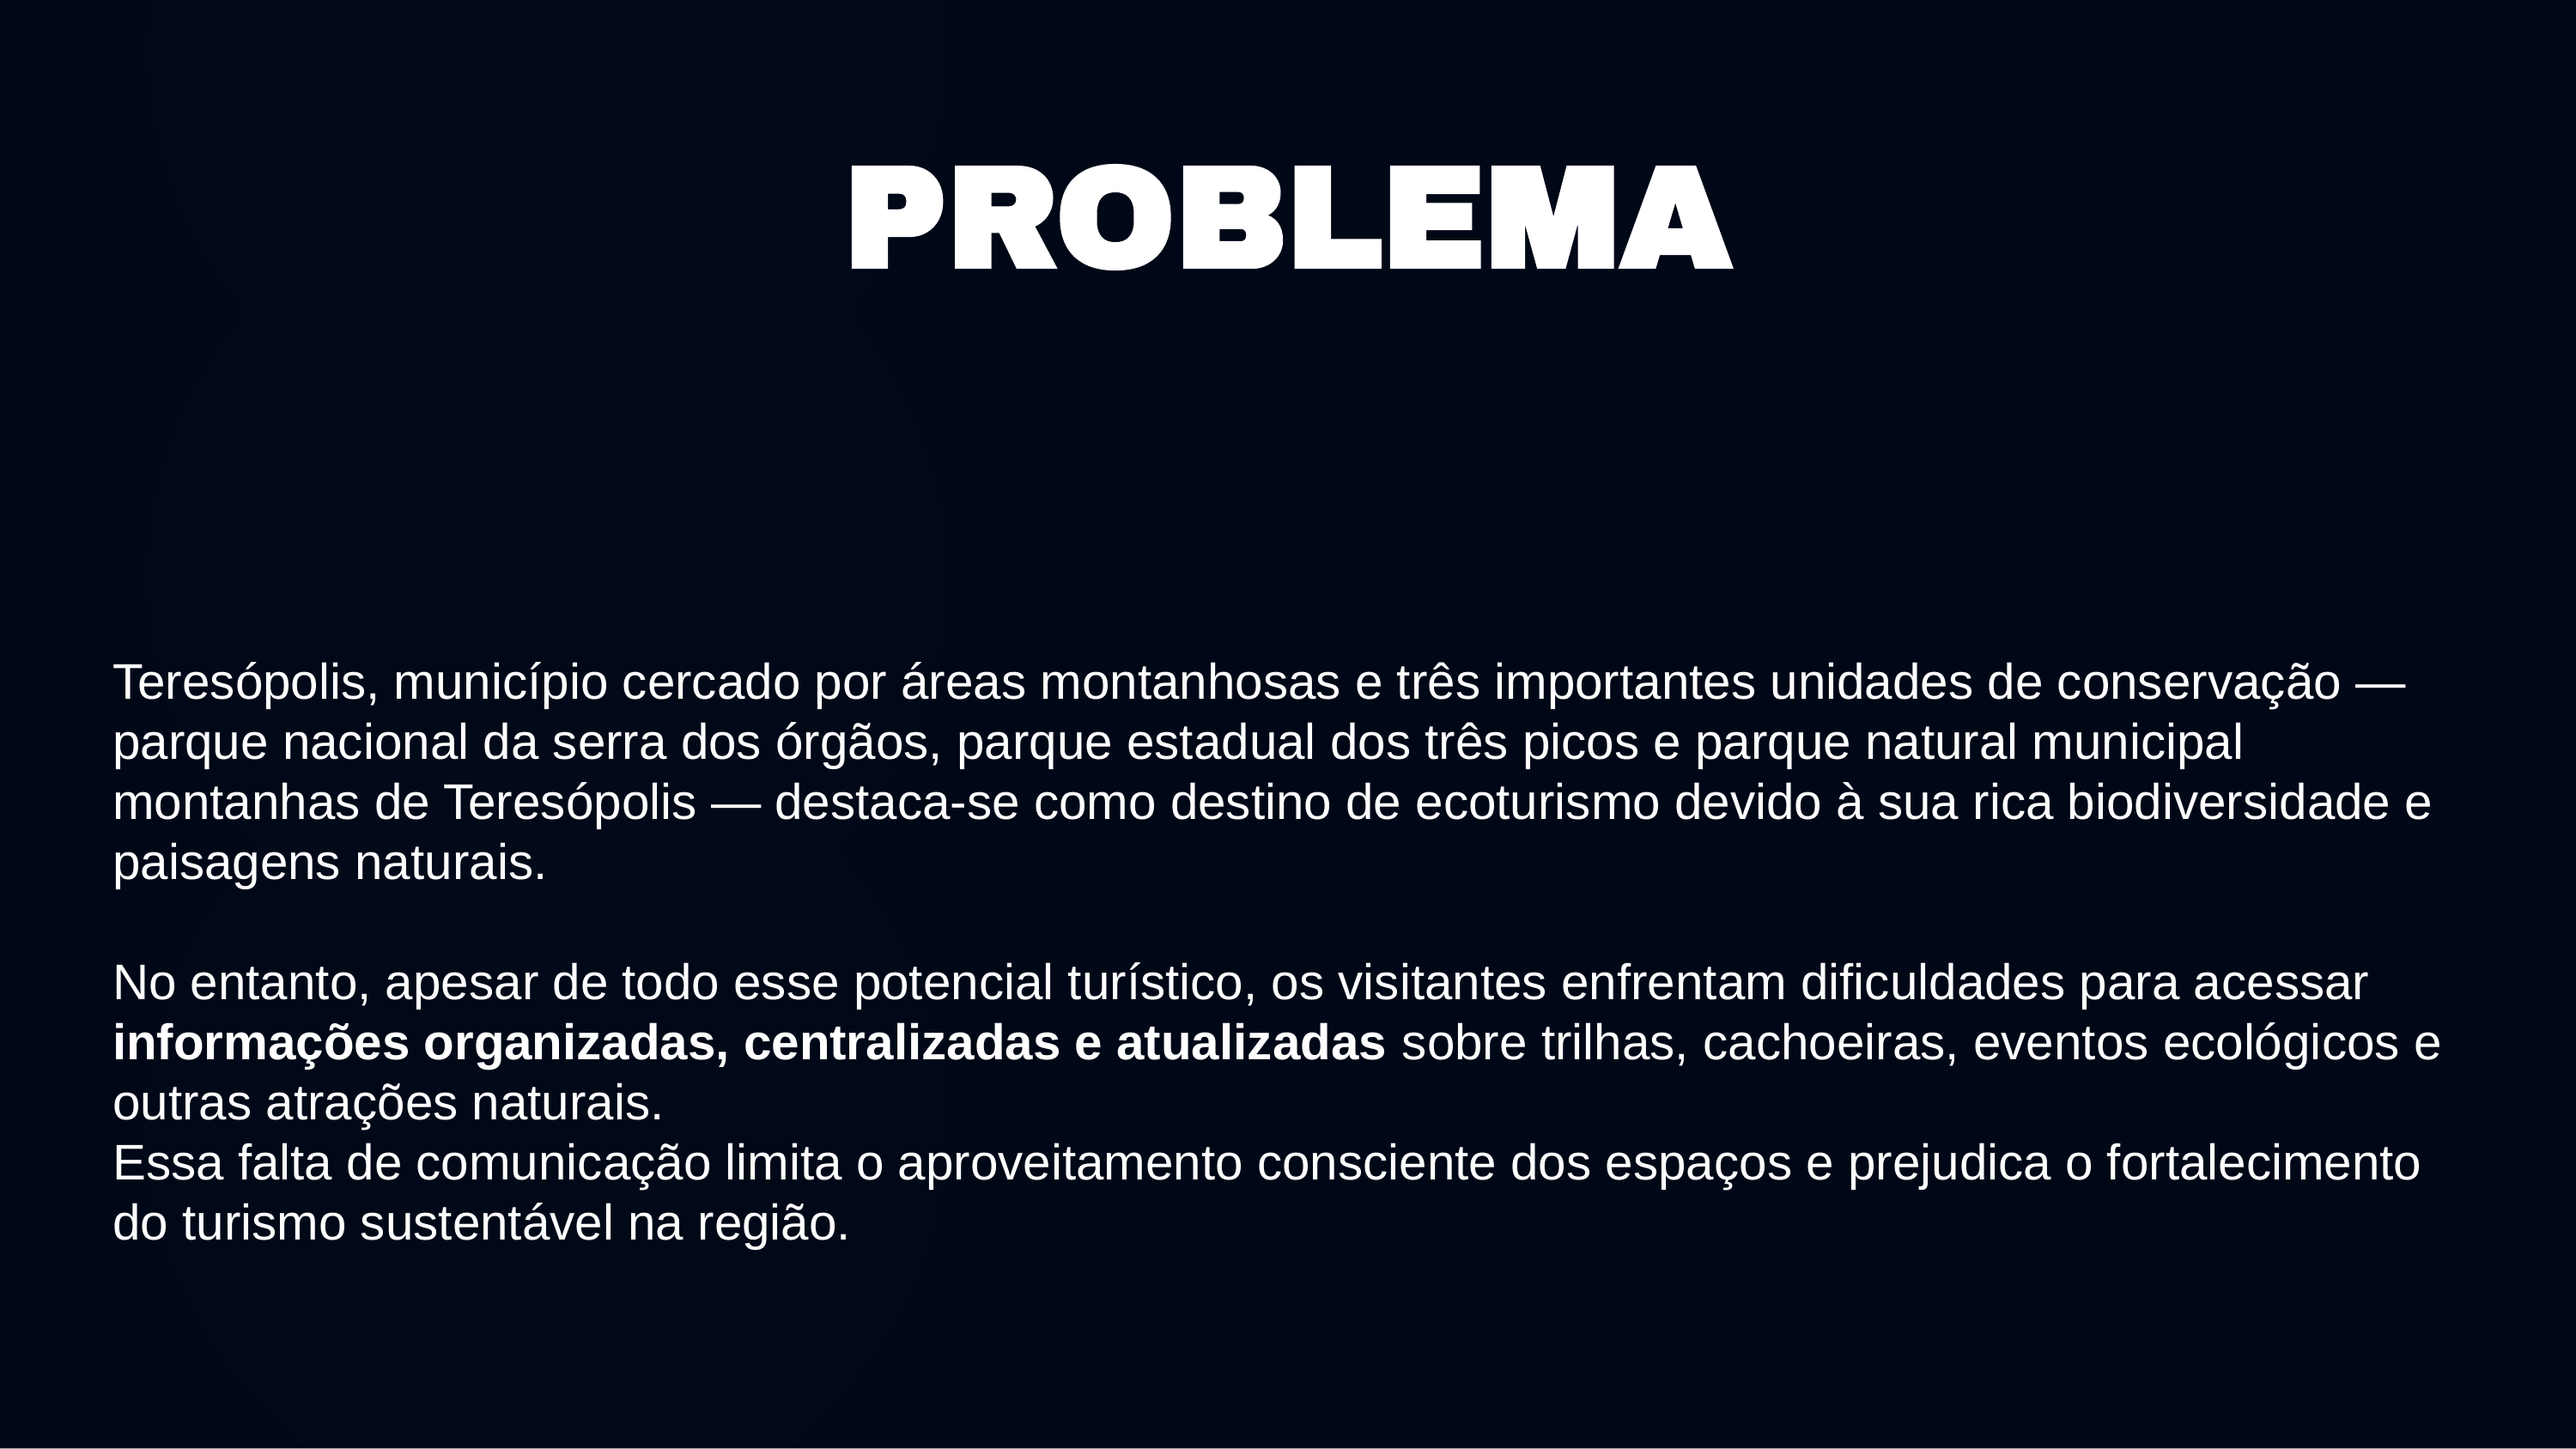

# PROBLEMA
Teresópolis, município cercado por áreas montanhosas e três importantes unidades de conservação — parque nacional da serra dos órgãos, parque estadual dos três picos e parque natural municipal montanhas de Teresópolis — destaca-se como destino de ecoturismo devido à sua rica biodiversidade e paisagens naturais.

No entanto, apesar de todo esse potencial turístico, os visitantes enfrentam dificuldades para acessar informações organizadas, centralizadas e atualizadas sobre trilhas, cachoeiras, eventos ecológicos e outras atrações naturais.
Essa falta de comunicação limita o aproveitamento consciente dos espaços e prejudica o fortalecimento do turismo sustentável na região.